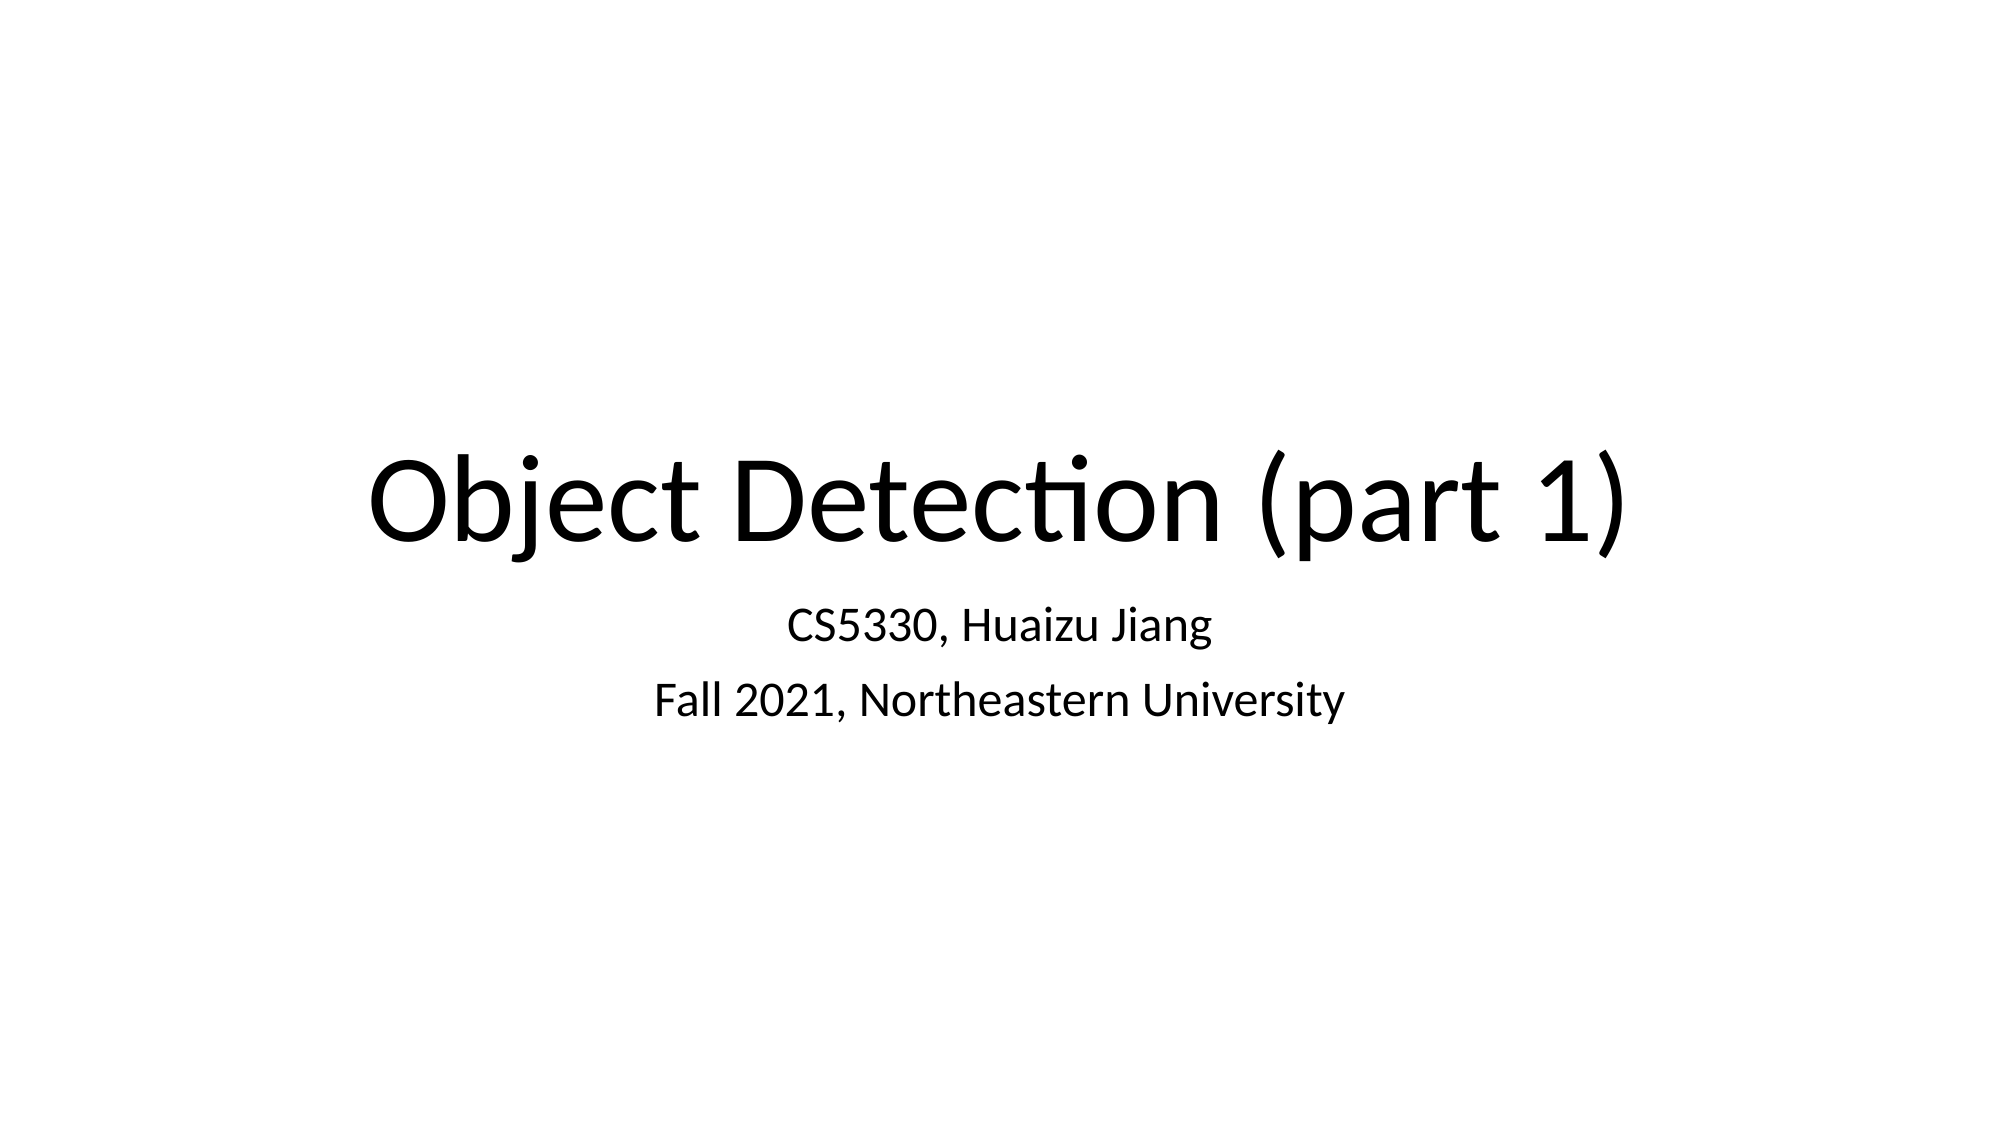

# Object Detection (part 1)
CS5330, Huaizu Jiang
Fall 2021, Northeastern University